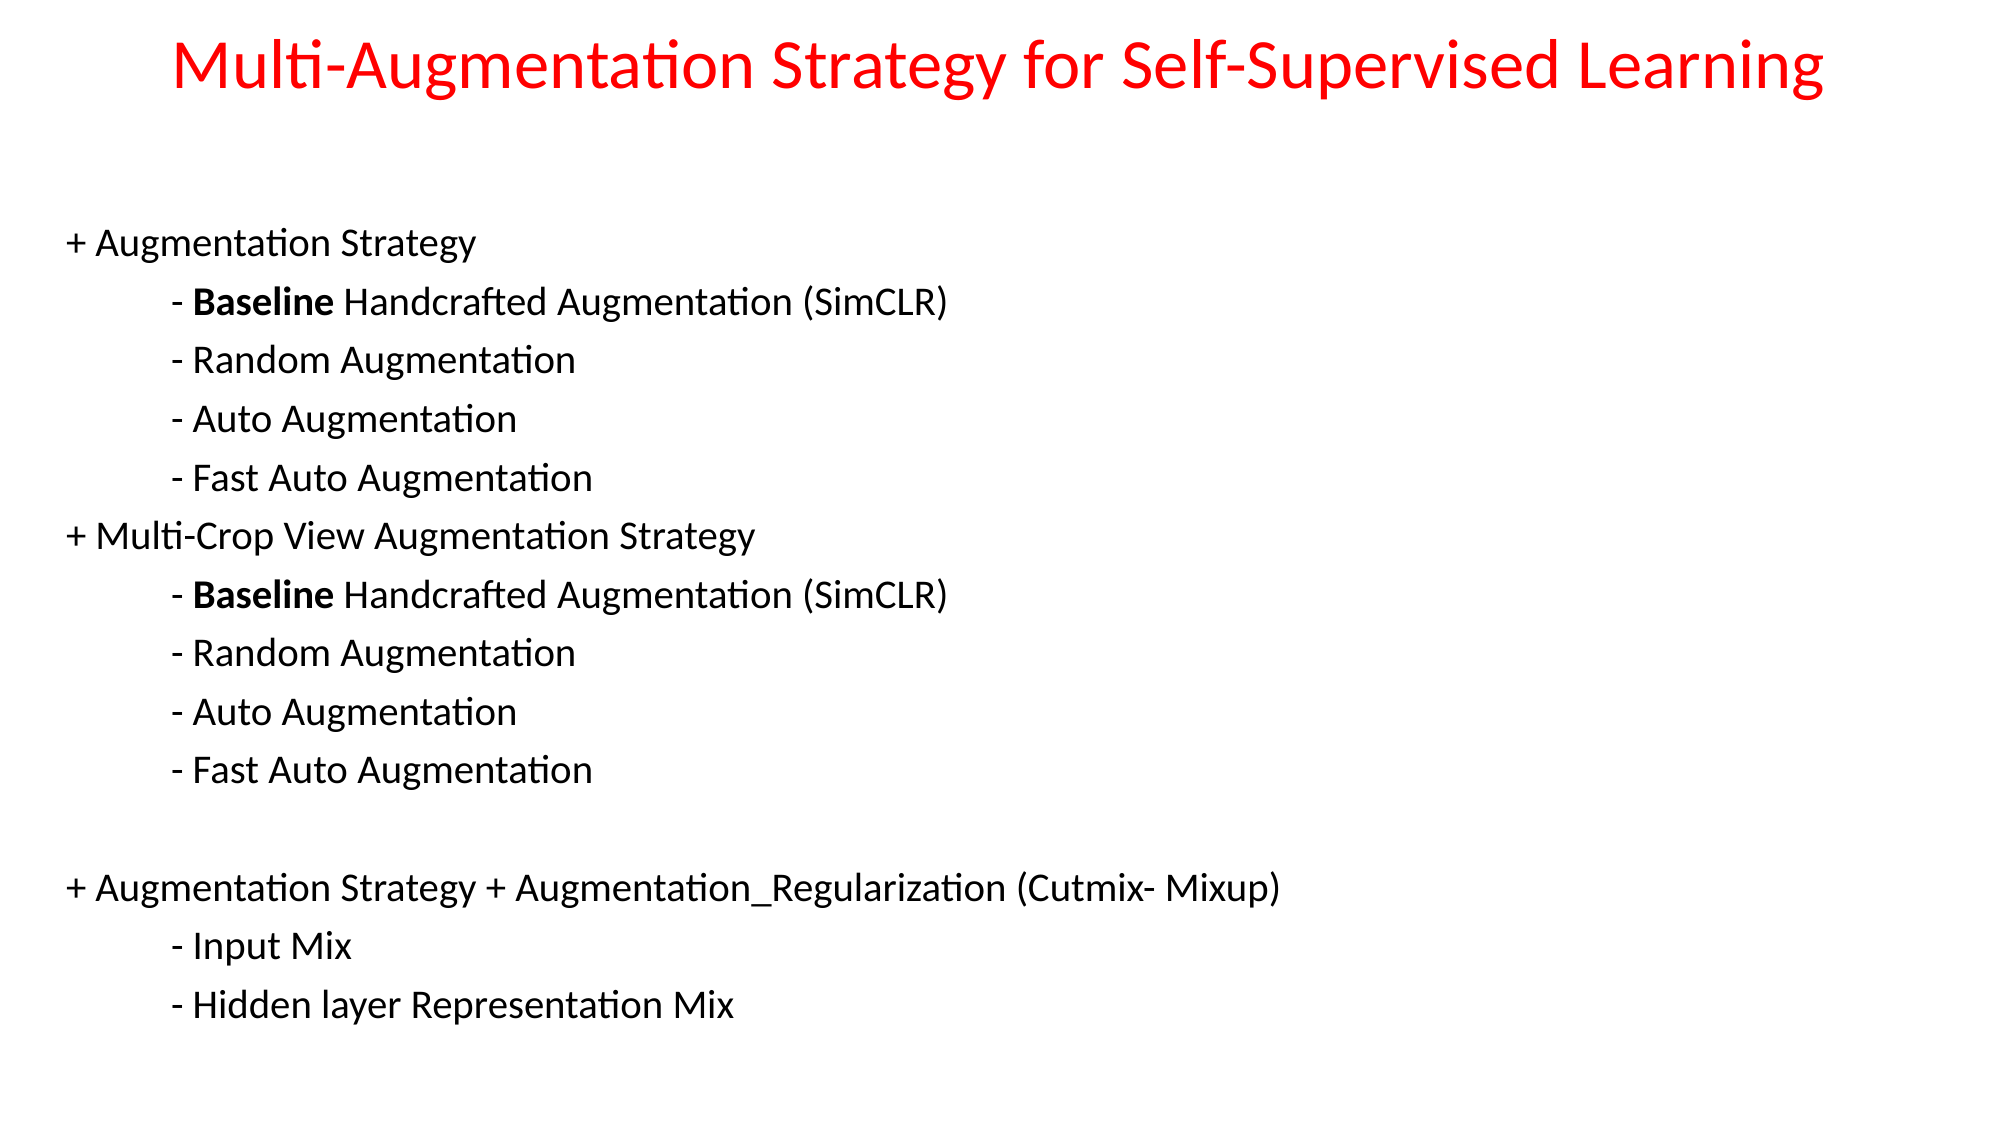

Multi-Augmentation Strategy for Self-Supervised Learning
+ Augmentation Strategy
	- Baseline Handcrafted Augmentation (SimCLR)
	- Random Augmentation
	- Auto Augmentation
	- Fast Auto Augmentation
+ Multi-Crop View Augmentation Strategy
	- Baseline Handcrafted Augmentation (SimCLR)
	- Random Augmentation
	- Auto Augmentation
	- Fast Auto Augmentation

+ Augmentation Strategy + Augmentation_Regularization (Cutmix- Mixup)
	- Input Mix
	- Hidden layer Representation Mix